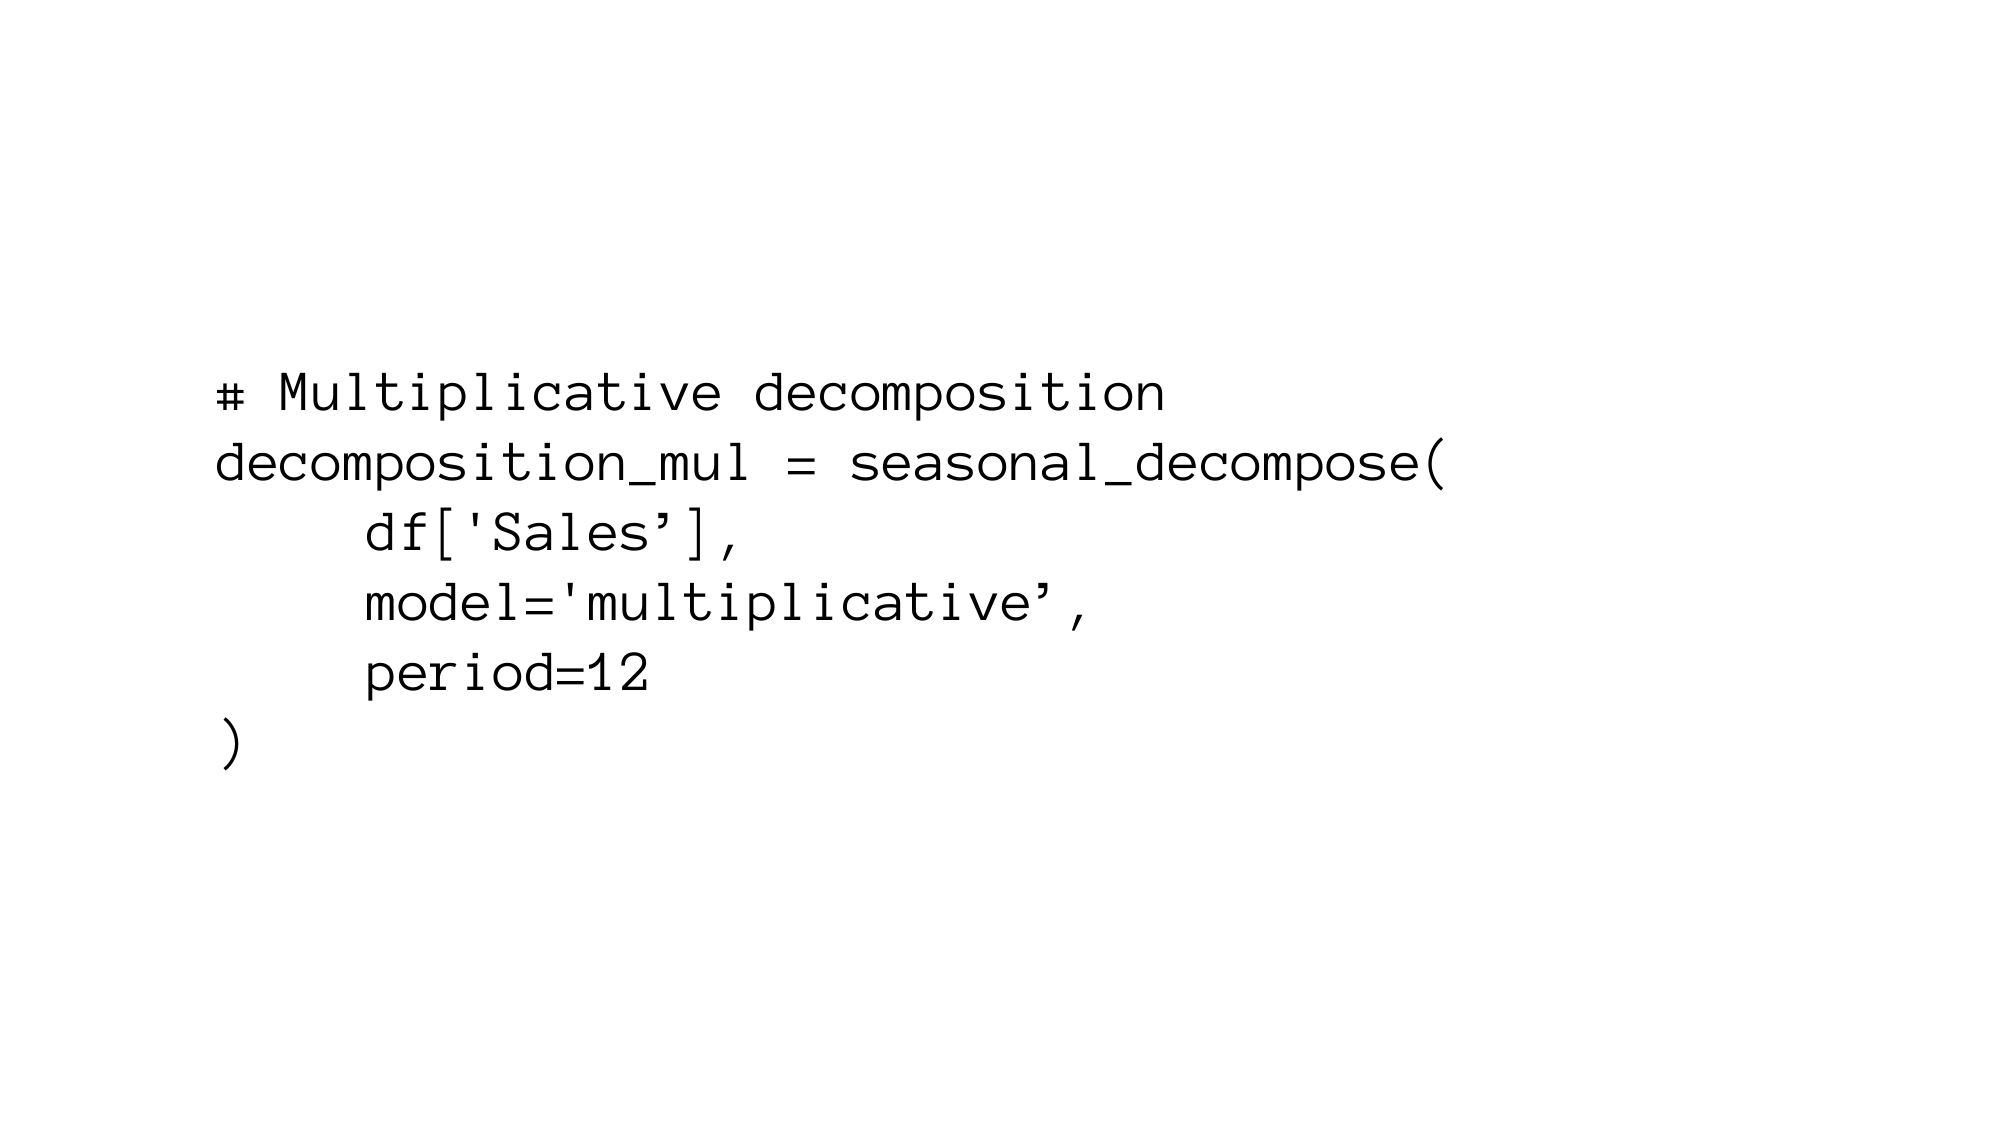

# Multiplicative decomposition
decomposition_mul = seasonal_decompose(
	df['Sales’],
	model='multiplicative’,
	period=12
)